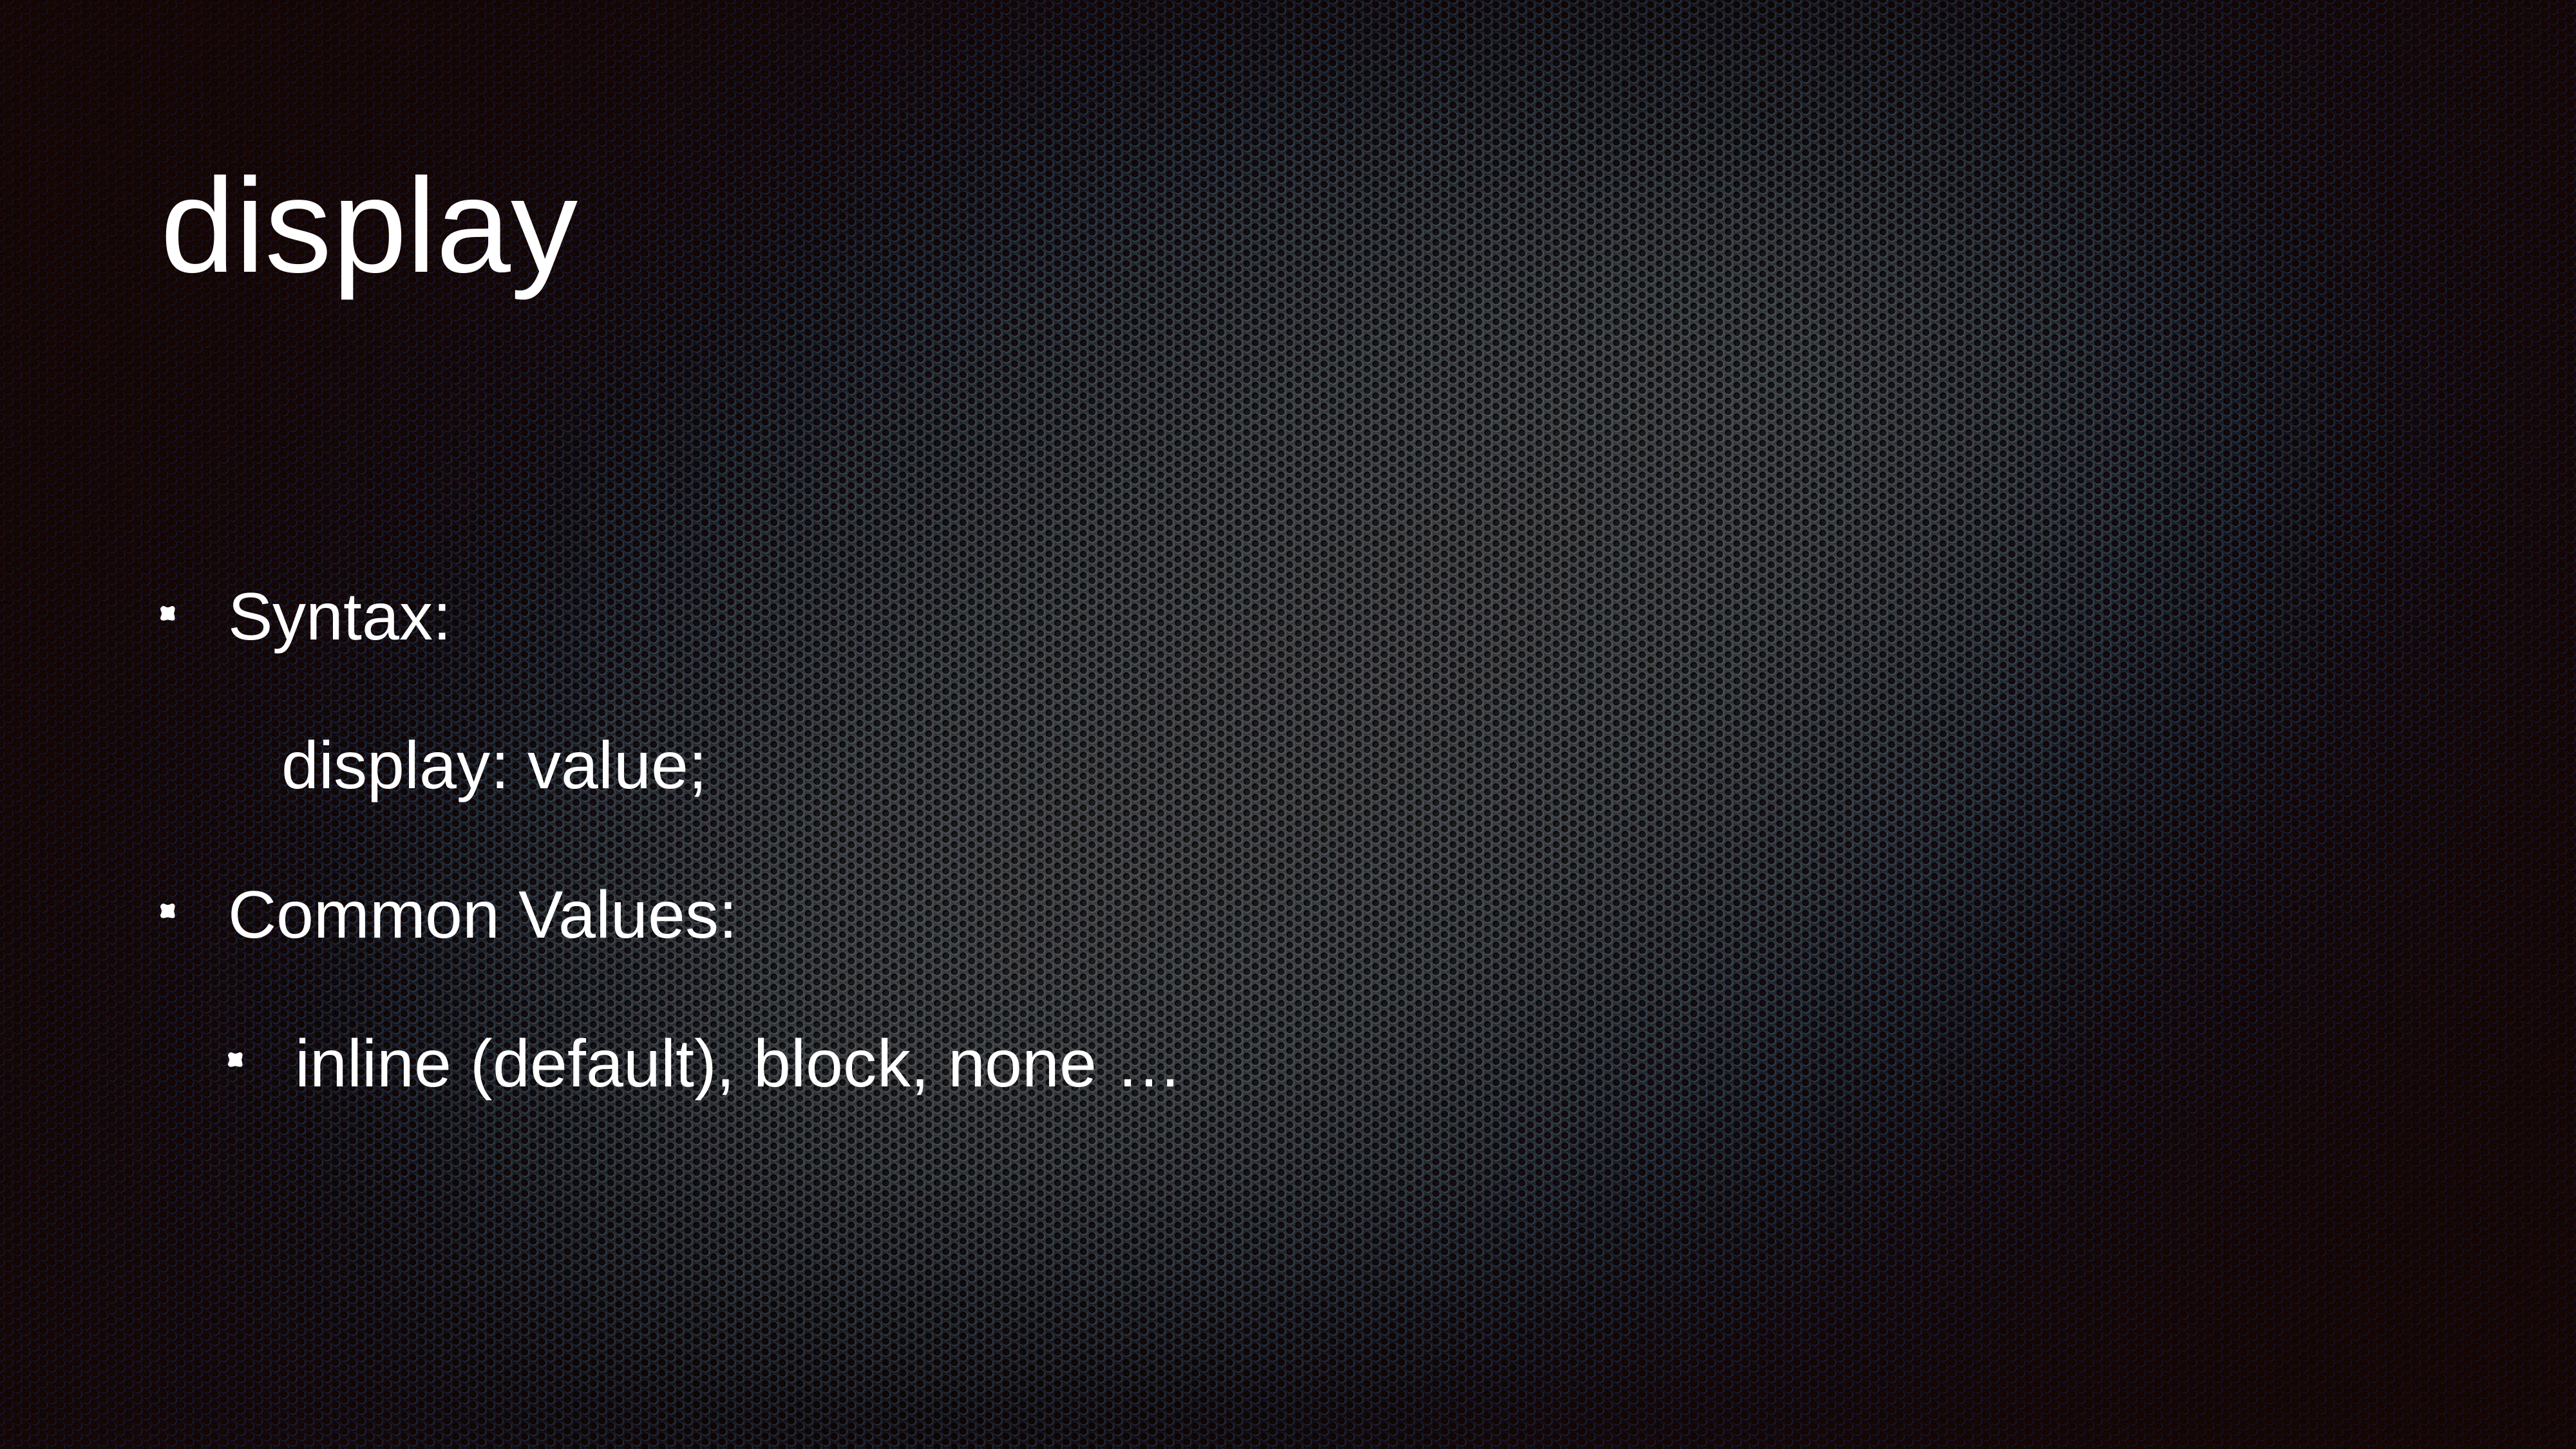

# display
Syntax:
display: value;
Common Values:
inline (default), block, none …